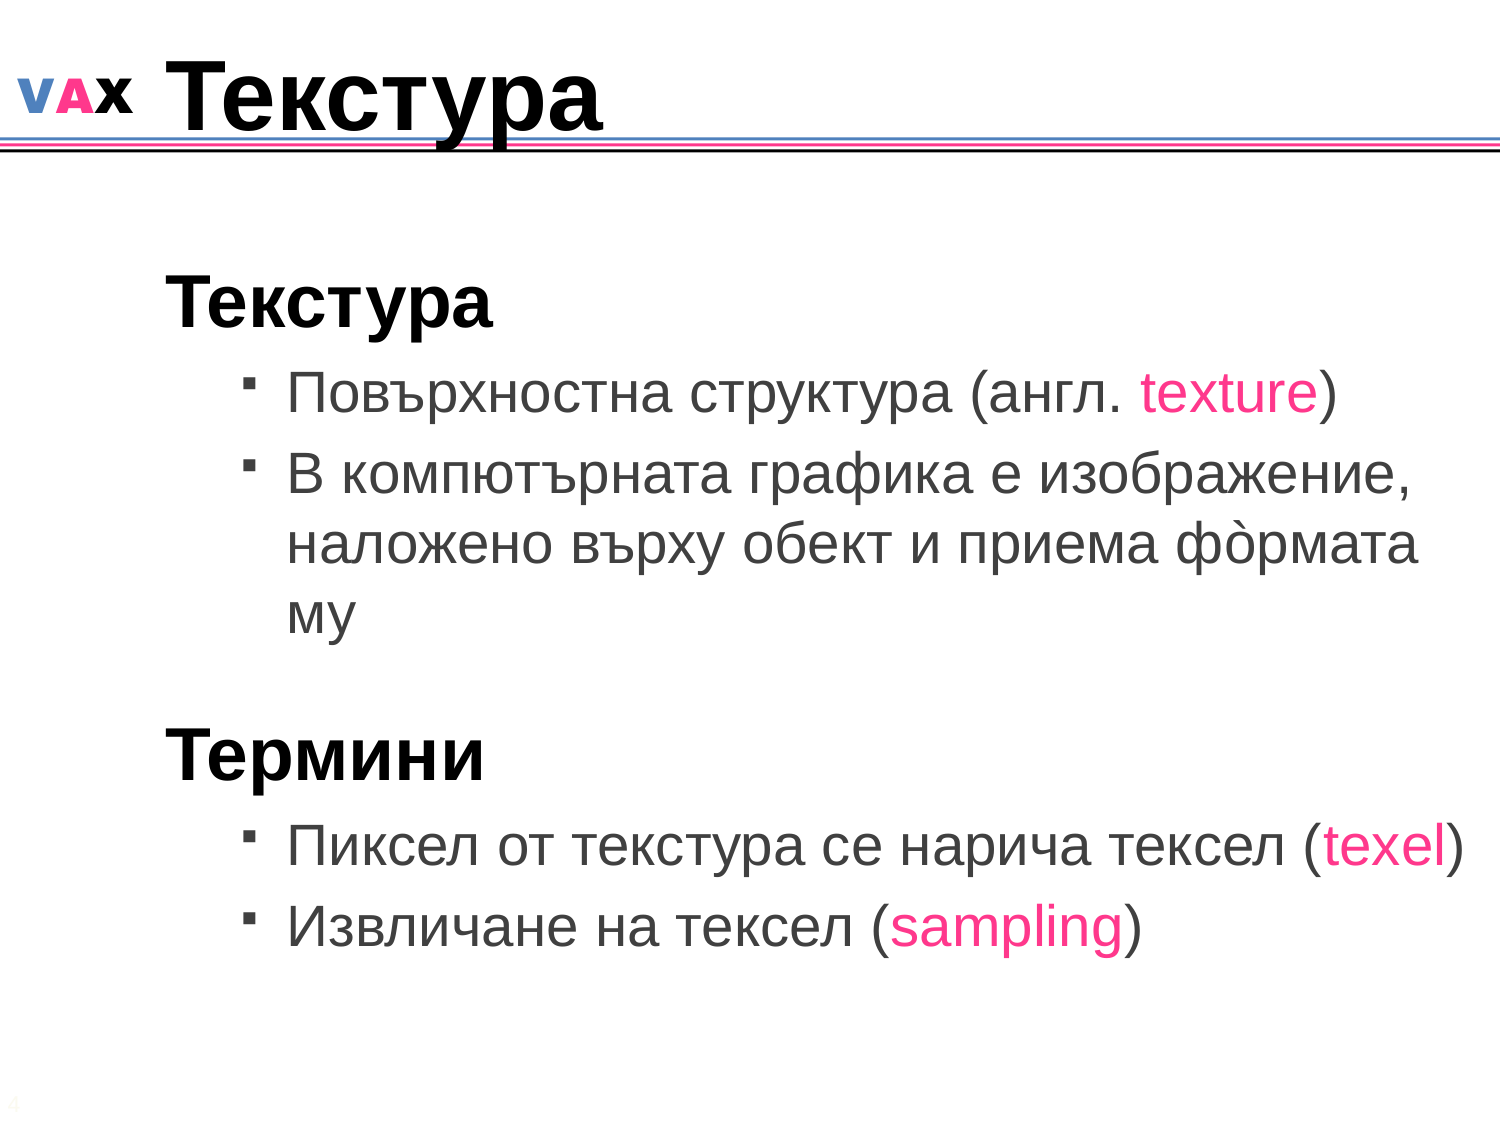

# Текстура
Текстура
Повърхностна структура (англ. texture)
В компютърната графика е изображение, наложено върху обект и приема фòрмата му
Термини
Пиксел от текстура се нарича тексел (texel)
Извличане на тексел (sampling)